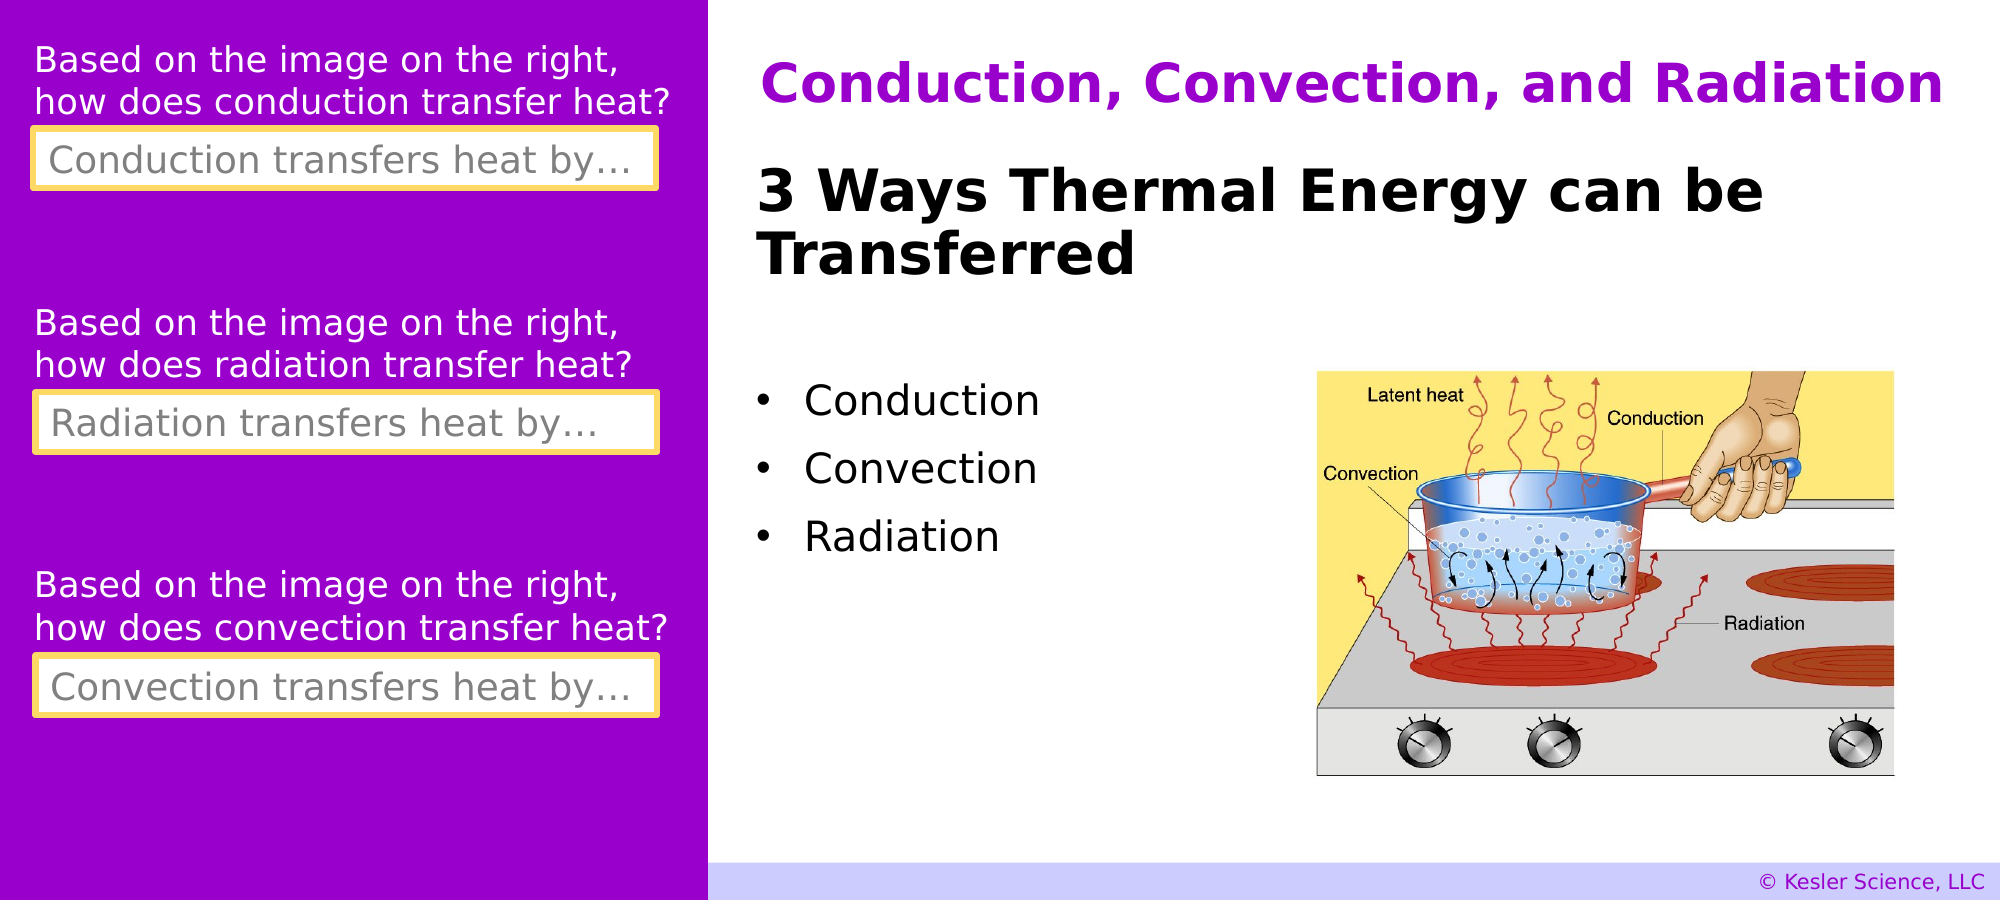

Conduction transfers heat by…
Radiation transfers heat by…
Convection transfers heat by…